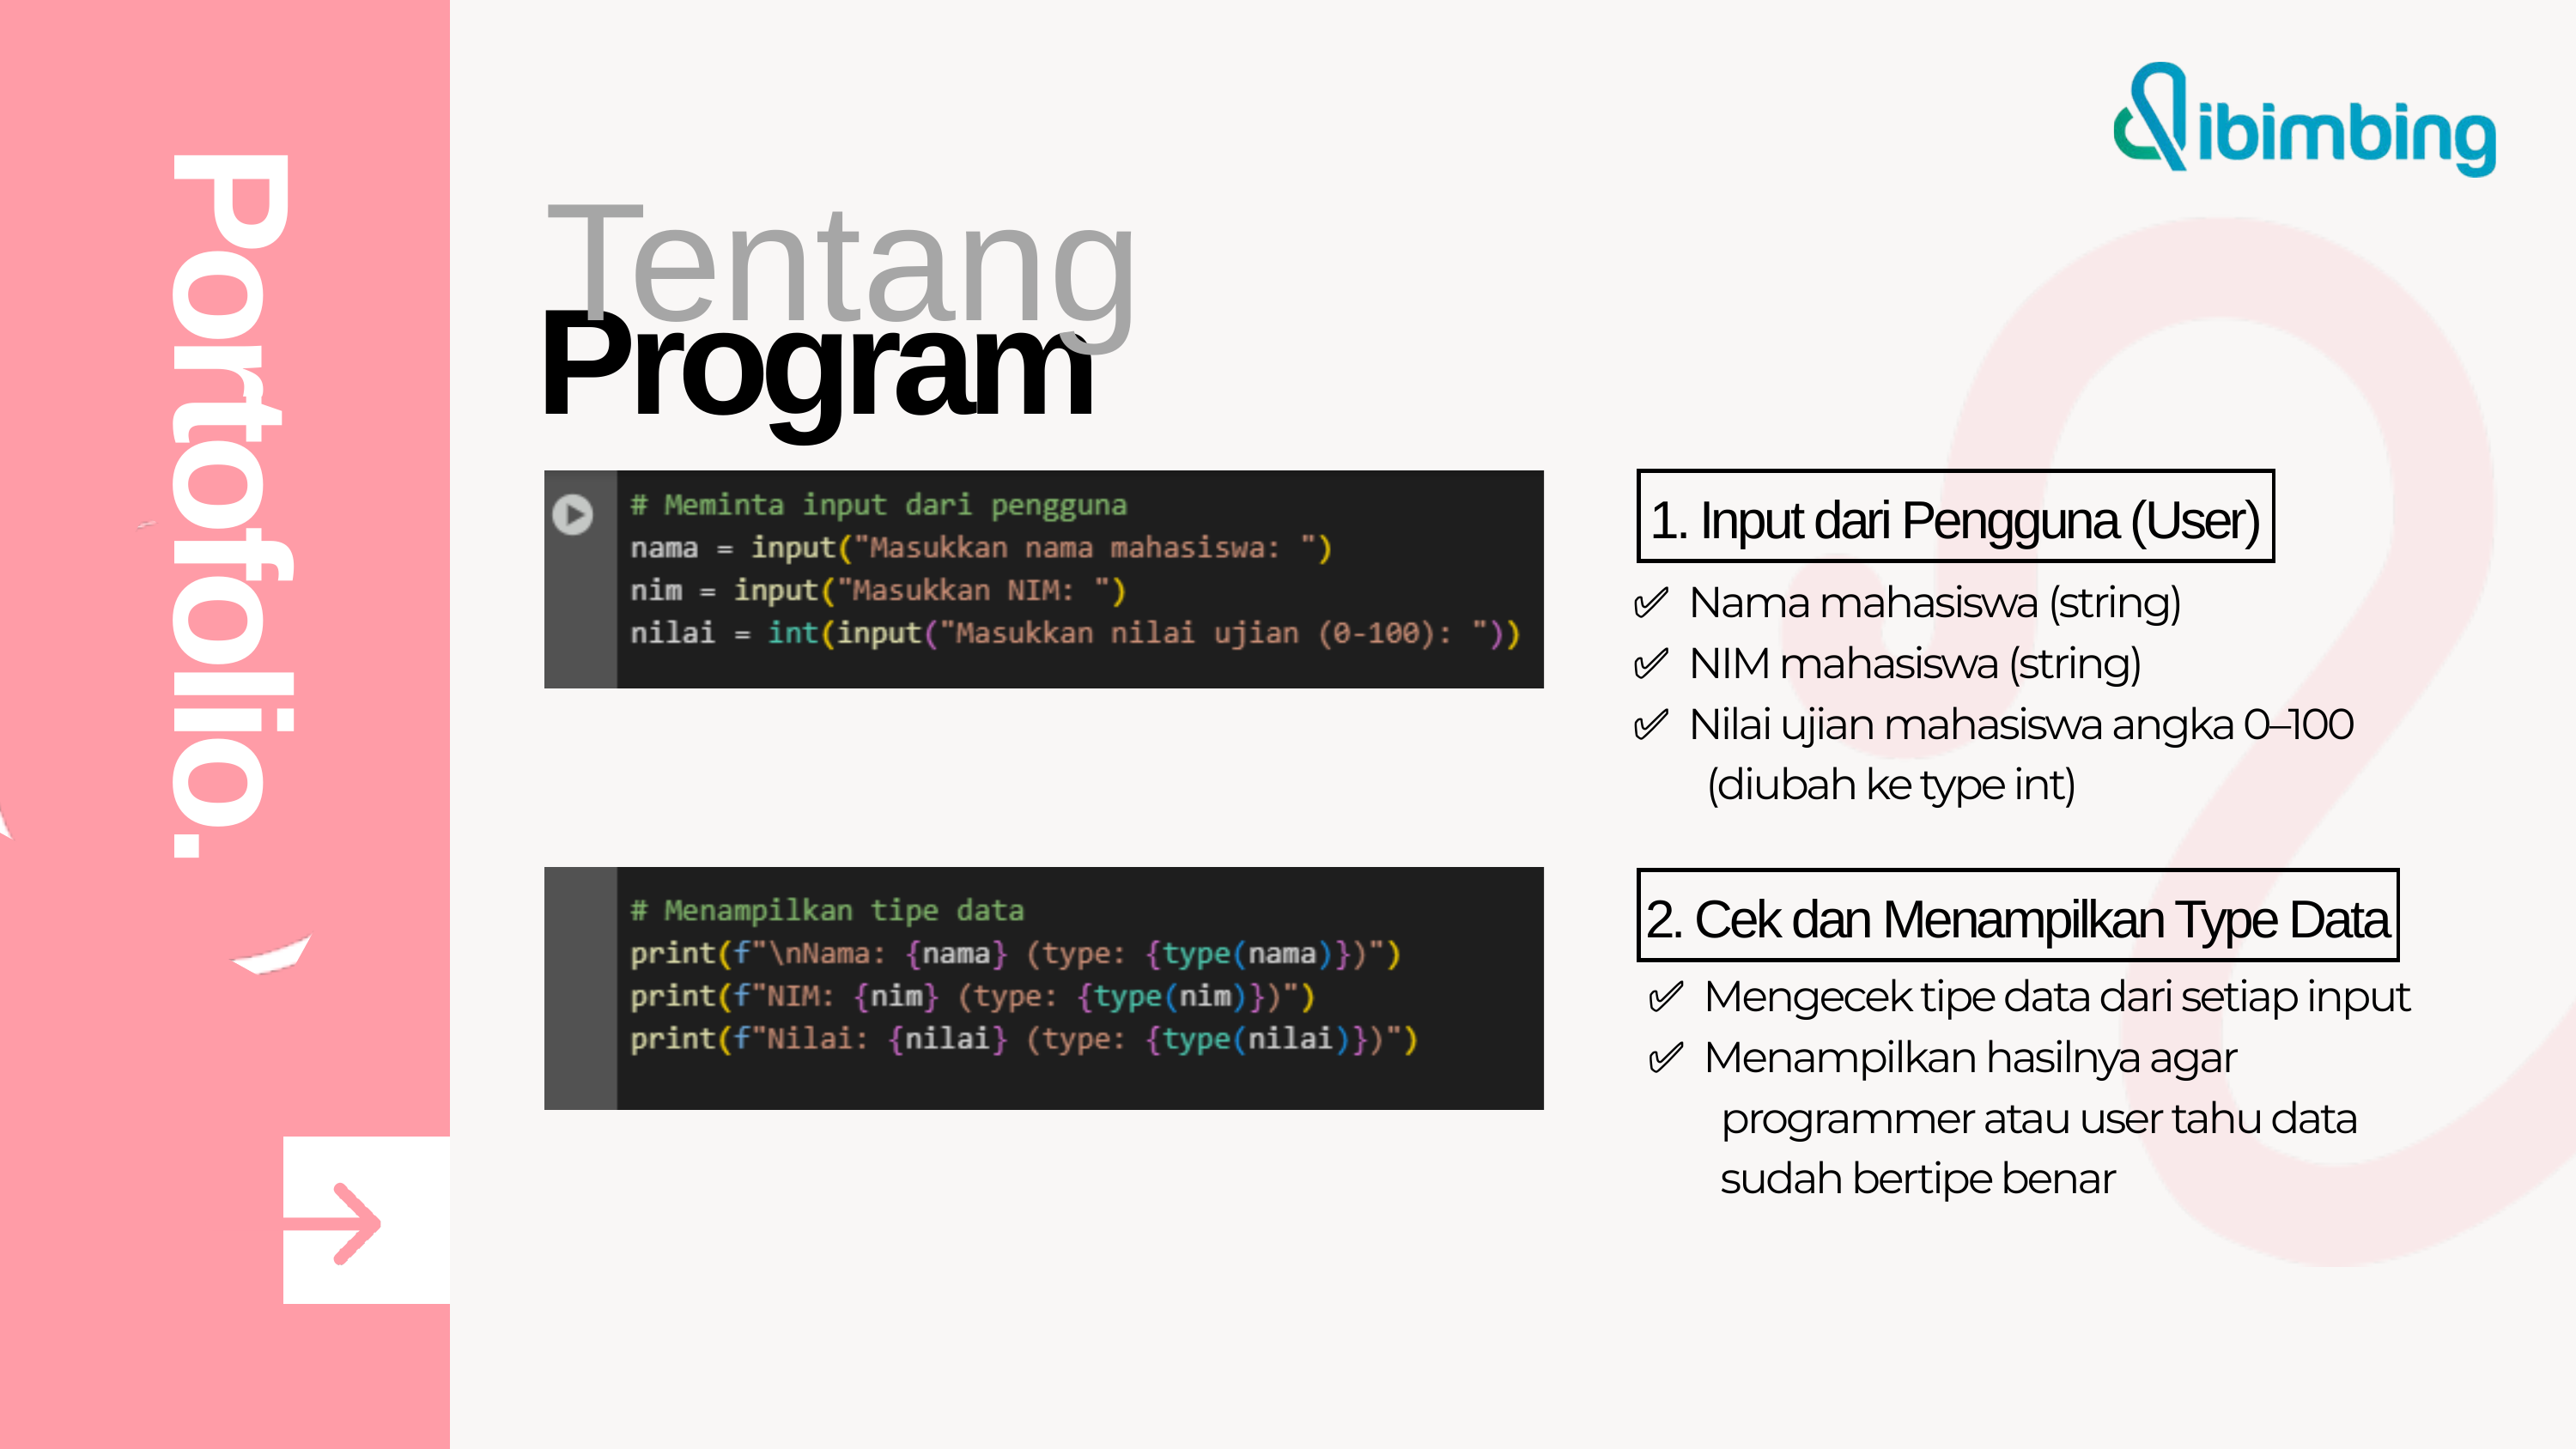

Tentang

Program
Portofolio.

1. Input dari Pengguna (User)
 ✅️  Nama mahasiswa (string)
 ✅️  NIM mahasiswa (string)
 ✅️  Nilai ujian mahasiswa angka 0–100
         (diubah ke type int)

2. Cek dan Menampilkan Type Data
 ✅️  Mengecek tipe data dari setiap input
 ✅️  Menampilkan hasilnya agar
         programmer atau user tahu data
         sudah bertipe benar